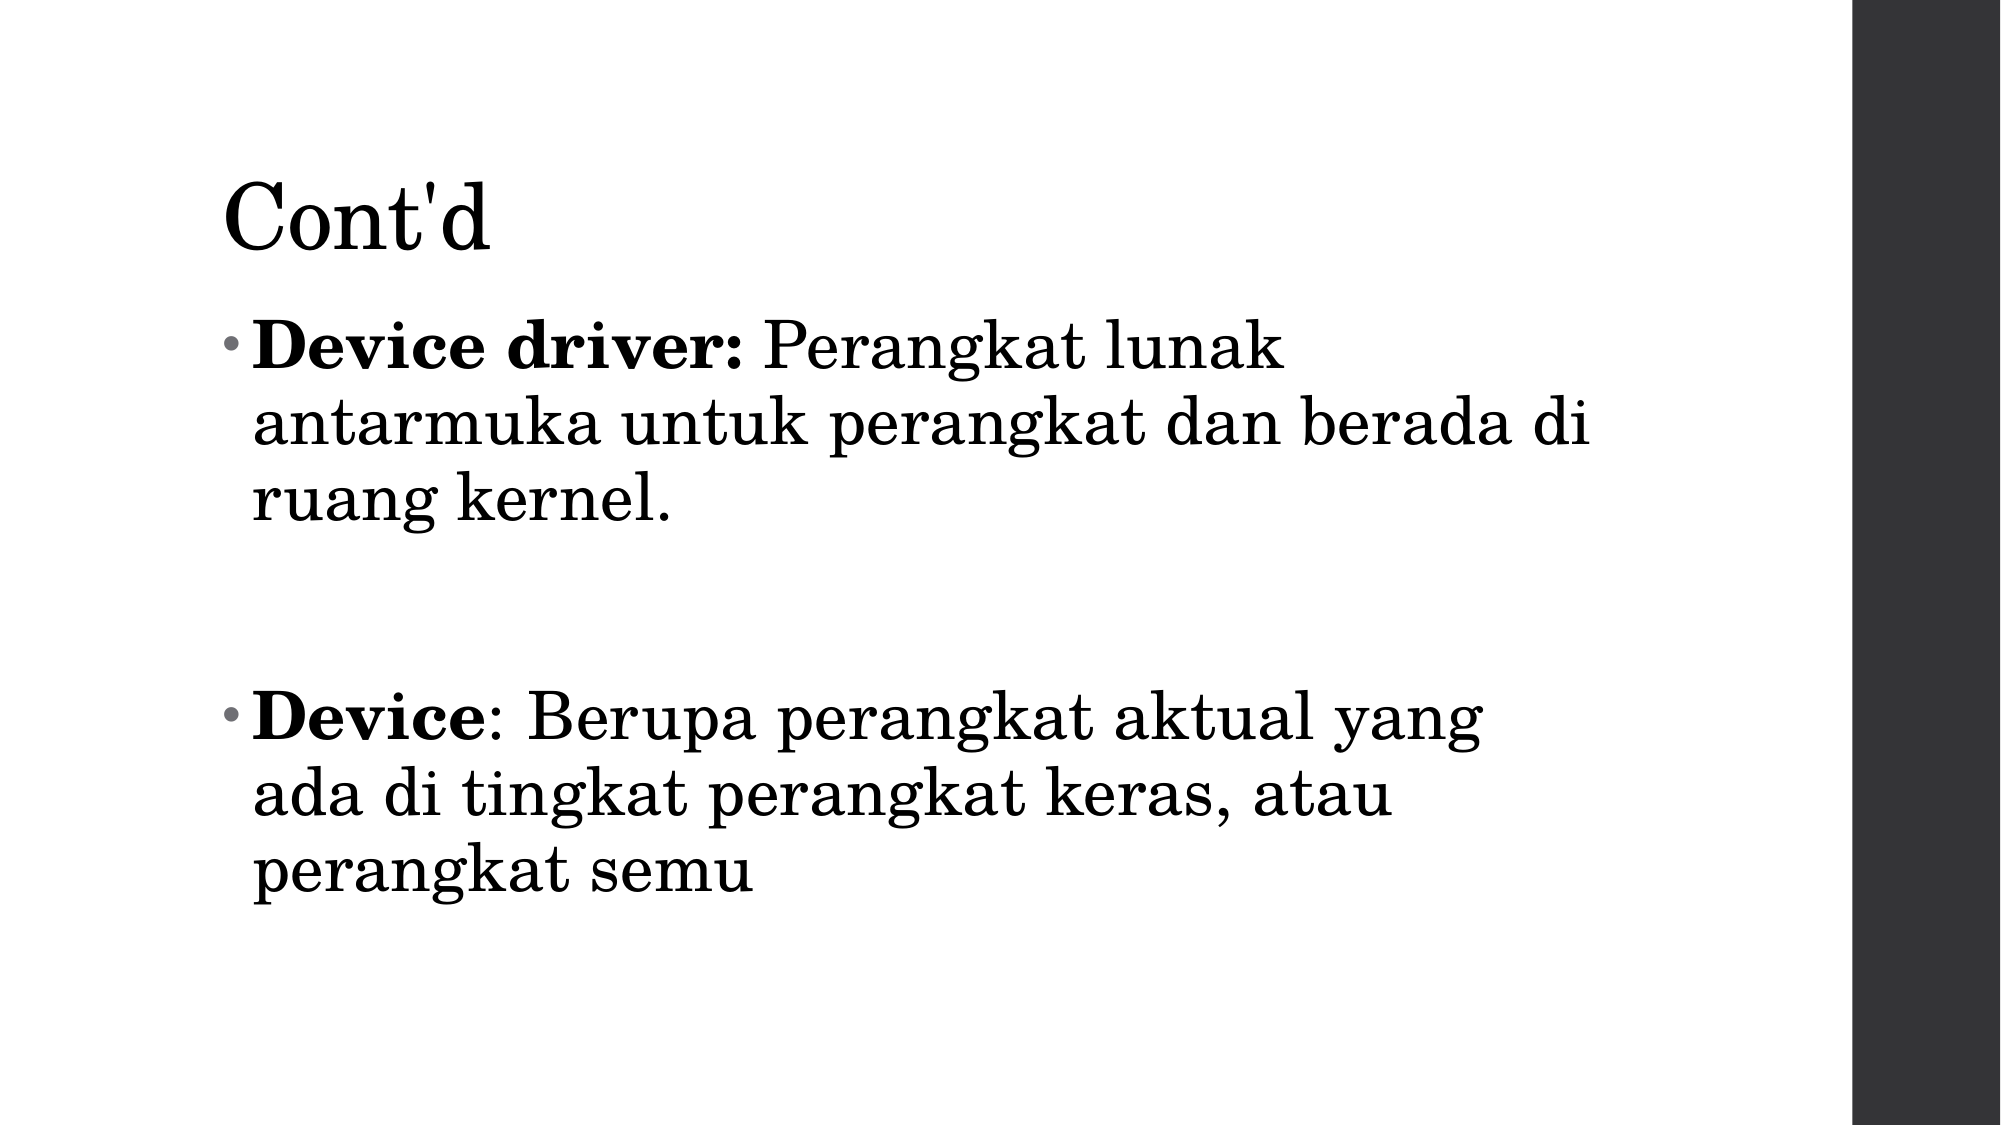

# Cont'd
Device driver: Perangkat lunak antarmuka untuk perangkat dan berada di ruang kernel.

Device: Berupa perangkat aktual yang ada di tingkat perangkat keras, atau perangkat semu